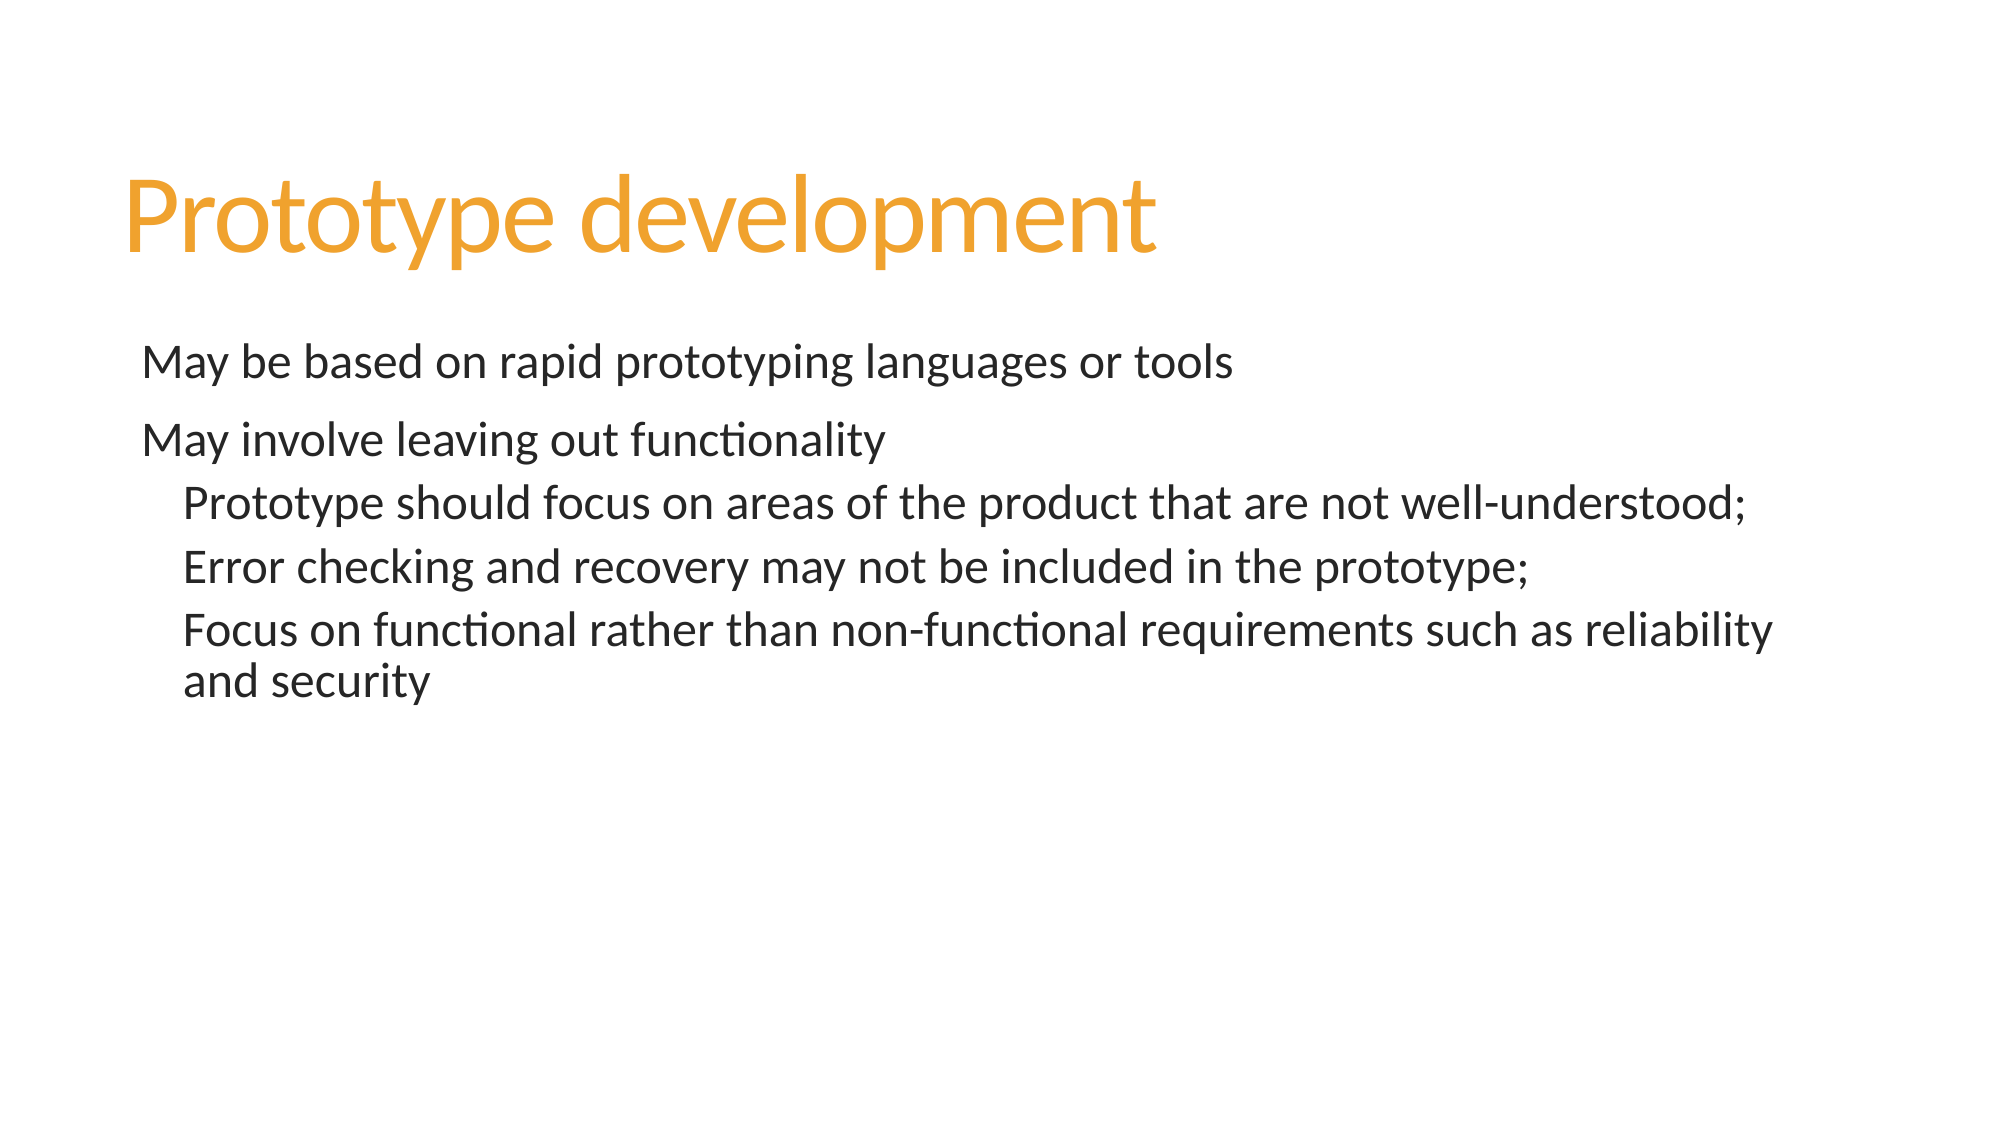

# Prototype development
May be based on rapid prototyping languages or tools
May involve leaving out functionality
Prototype should focus on areas of the product that are not well-understood;
Error checking and recovery may not be included in the prototype;
Focus on functional rather than non-functional requirements such as reliability and security